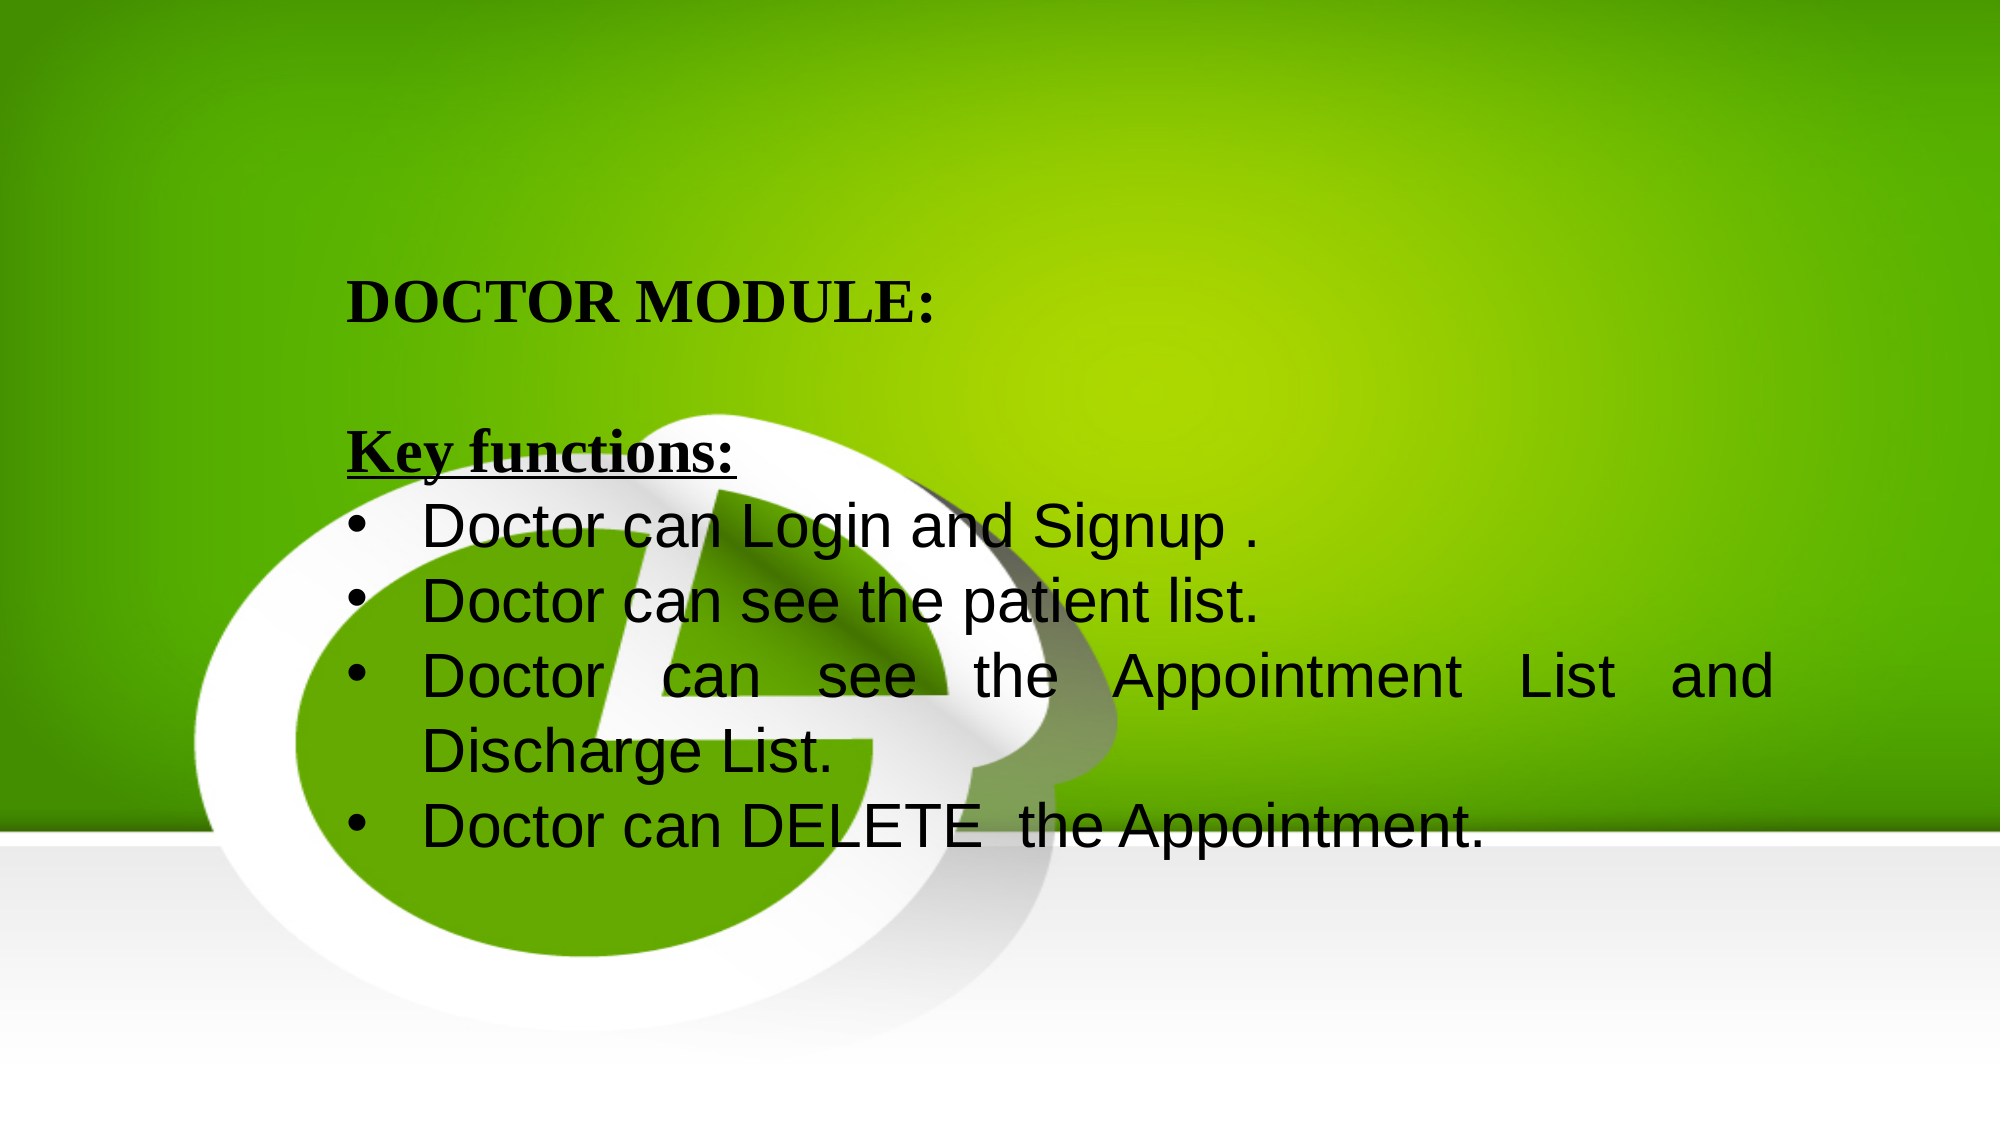

DOCTOR MODULE:

Key functions:
Doctor can Login and Signup .
Doctor can see the patient list.
Doctor can see the Appointment List and Discharge List.
Doctor can DELETE  the Appointment.